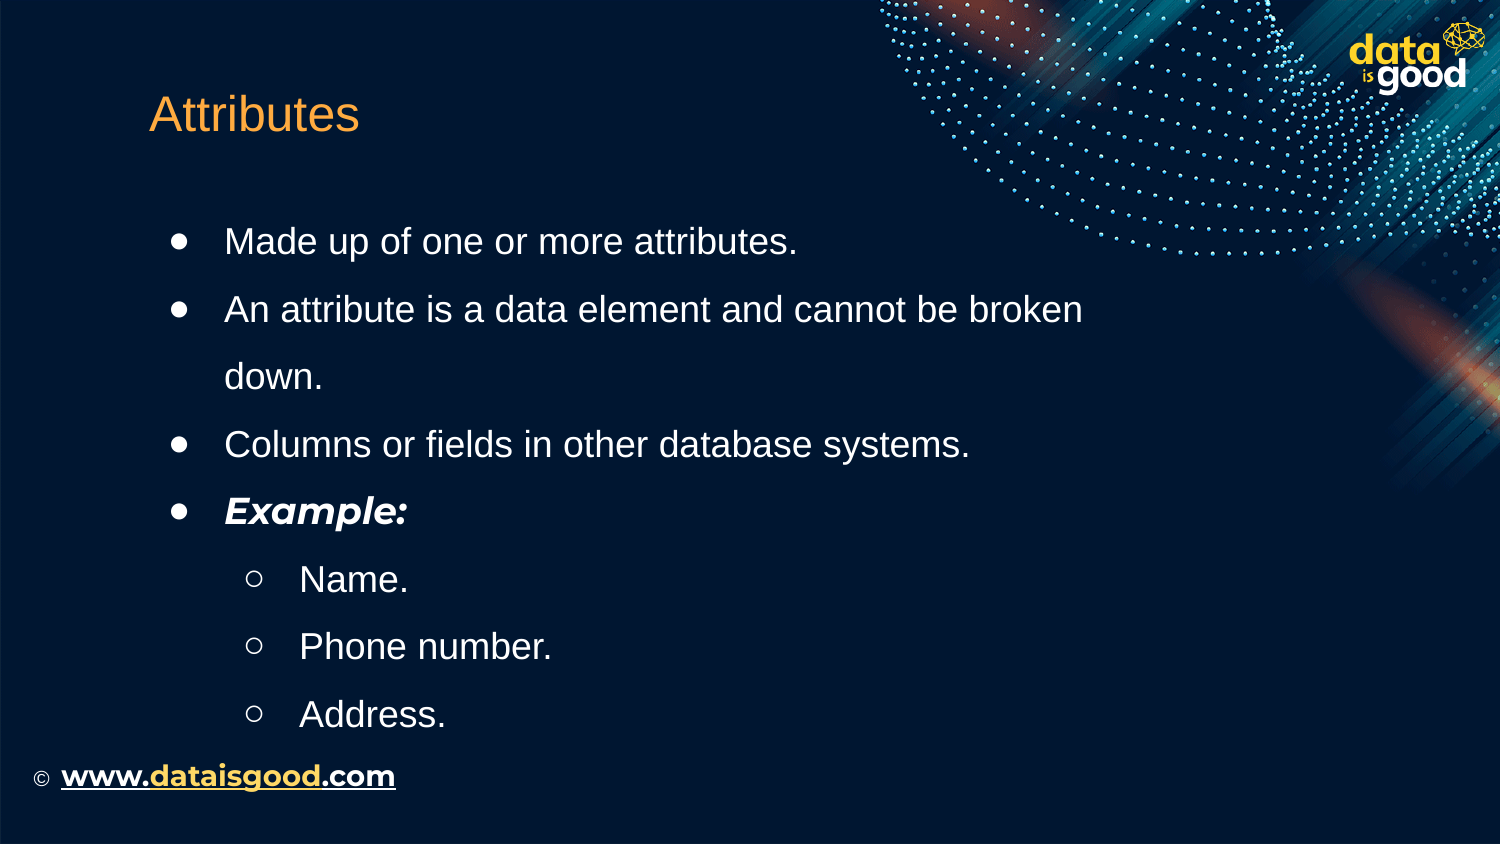

# Attributes
Made up of one or more attributes.
An attribute is a data element and cannot be broken down.
Columns or fields in other database systems.
Example:
Name.
Phone number.
Address.